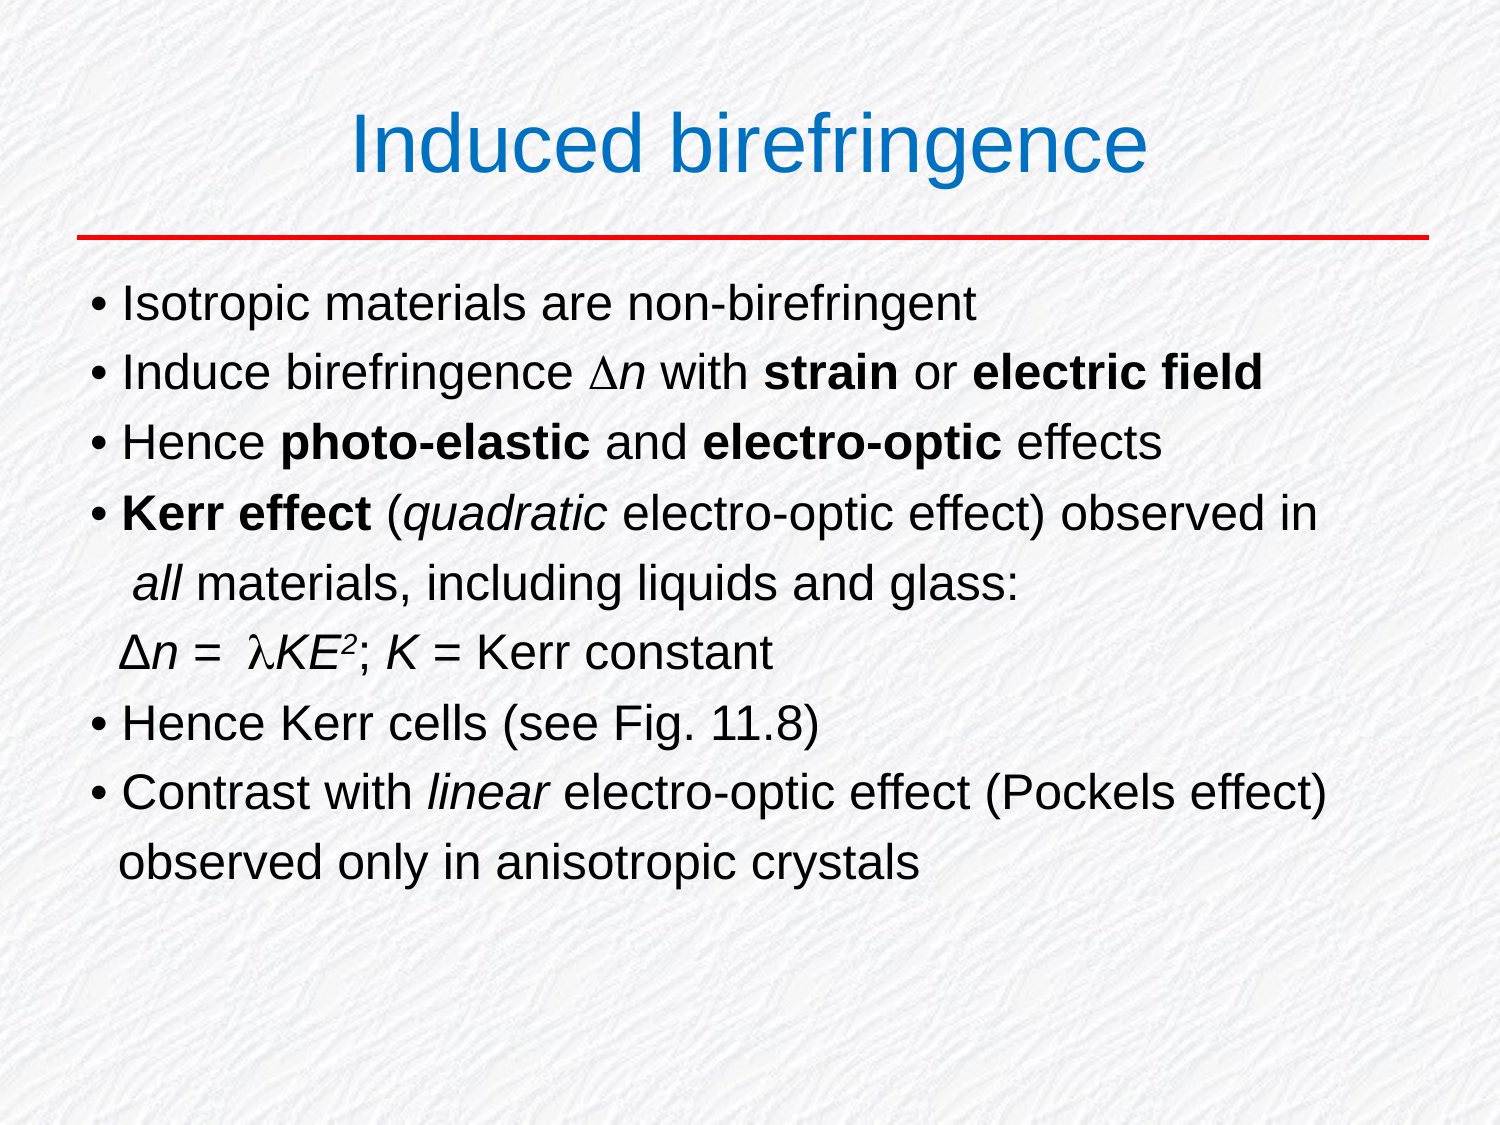

# Induced birefringence
• Isotropic materials are non-birefringent
• Induce birefringence Δn with strain or electric field
• Hence photo-elastic and electro-optic effects
• Kerr effect (quadratic electro-optic effect) observed in
   all materials, including liquids and glass:
  Δn = λKE2; K = Kerr constant
• Hence Kerr cells (see Fig. 11.8)
• Contrast with linear electro-optic effect (Pockels effect)
  observed only in anisotropic crystals